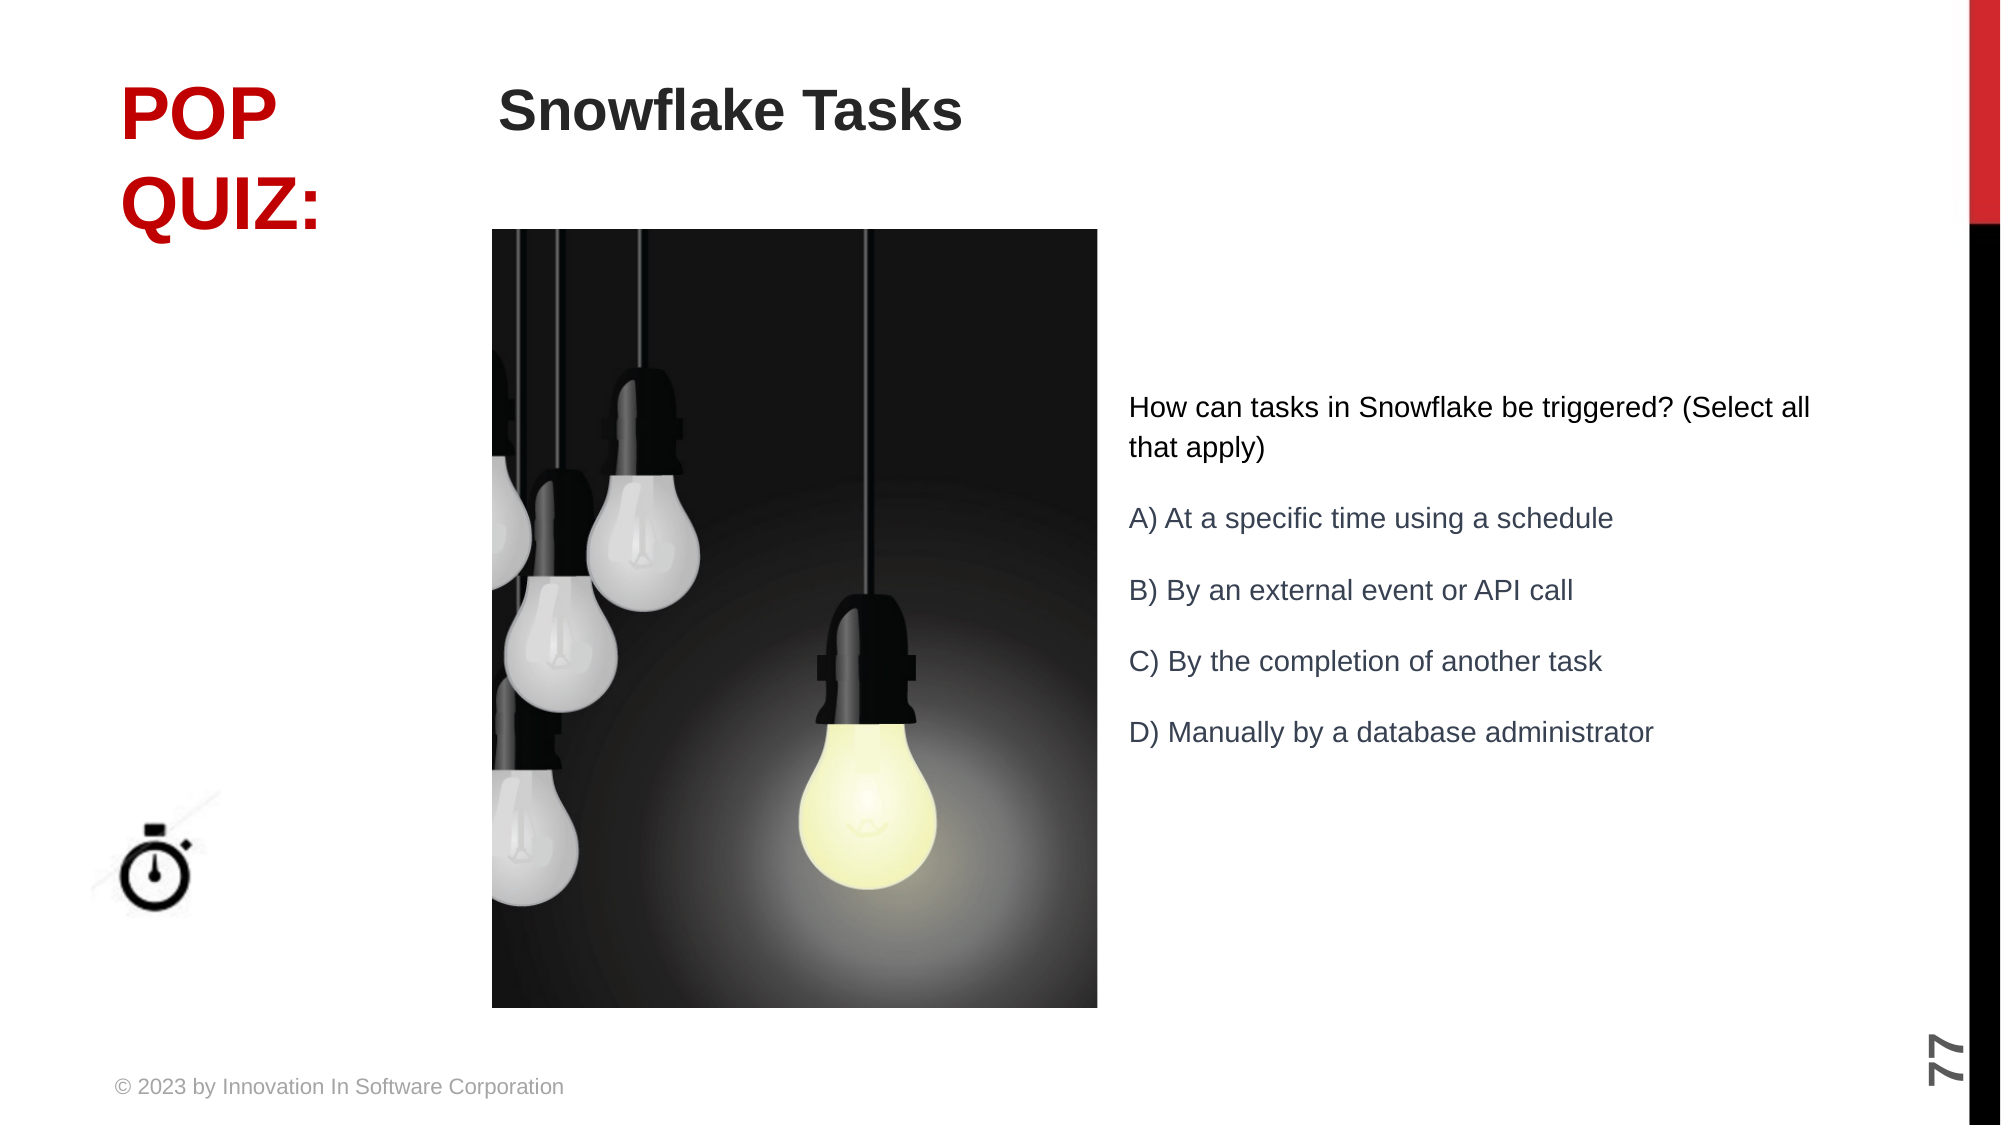

# Snowflake Tasks

How can tasks in Snowflake be triggered? (Select all that apply)
A) At a specific time using a schedule
B) By an external event or API call
C) By the completion of another task
D) Manually by a database administrator

5 MINUTES
77
© 2023 by Innovation In Software Corporation